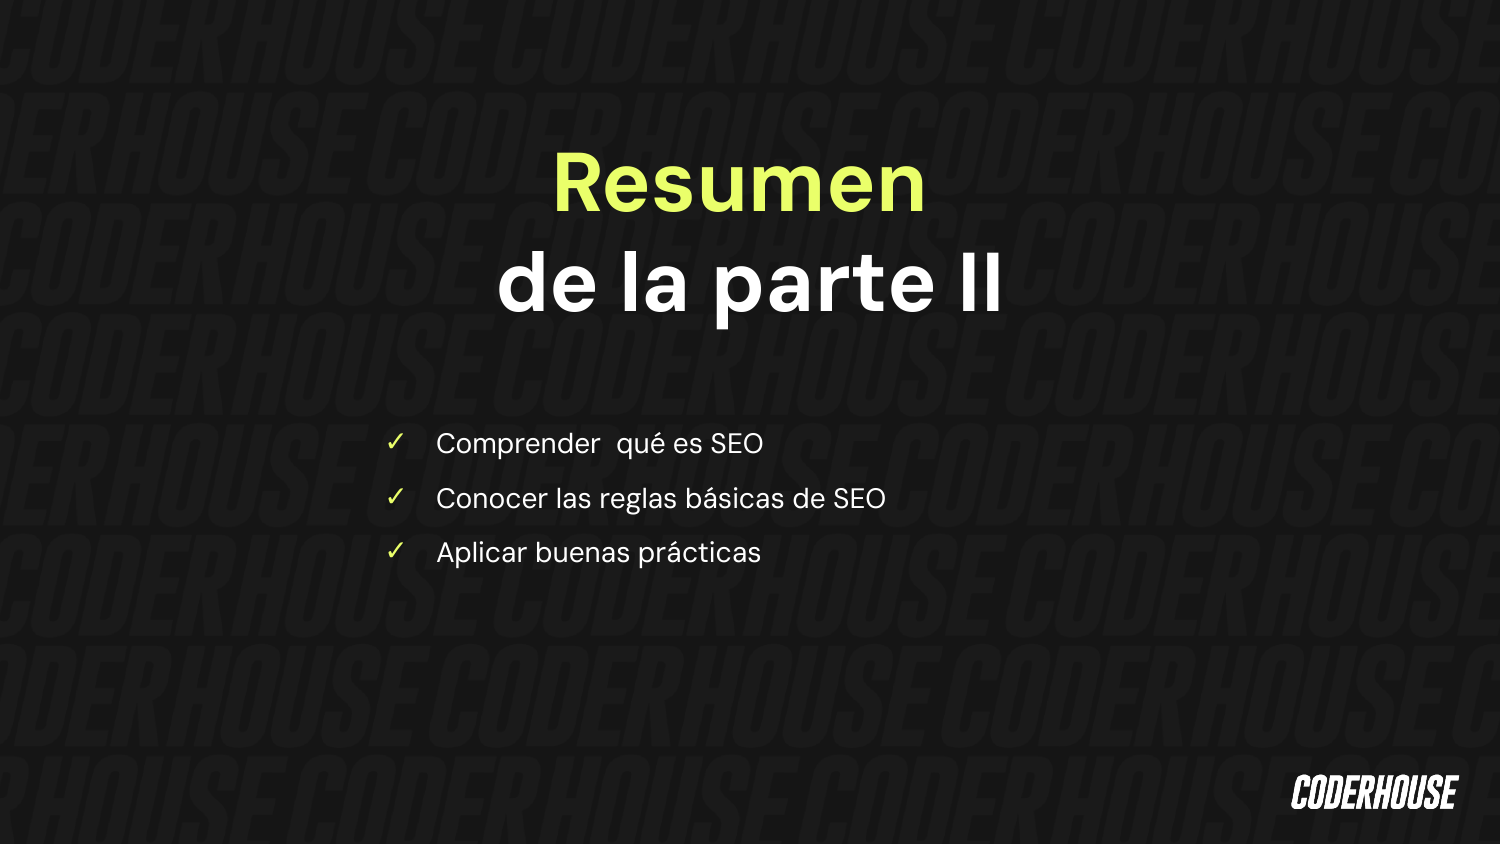

Resumen
de la parte II
Comprender  qué es SEO
Conocer las reglas básicas de SEO
Aplicar buenas prácticas